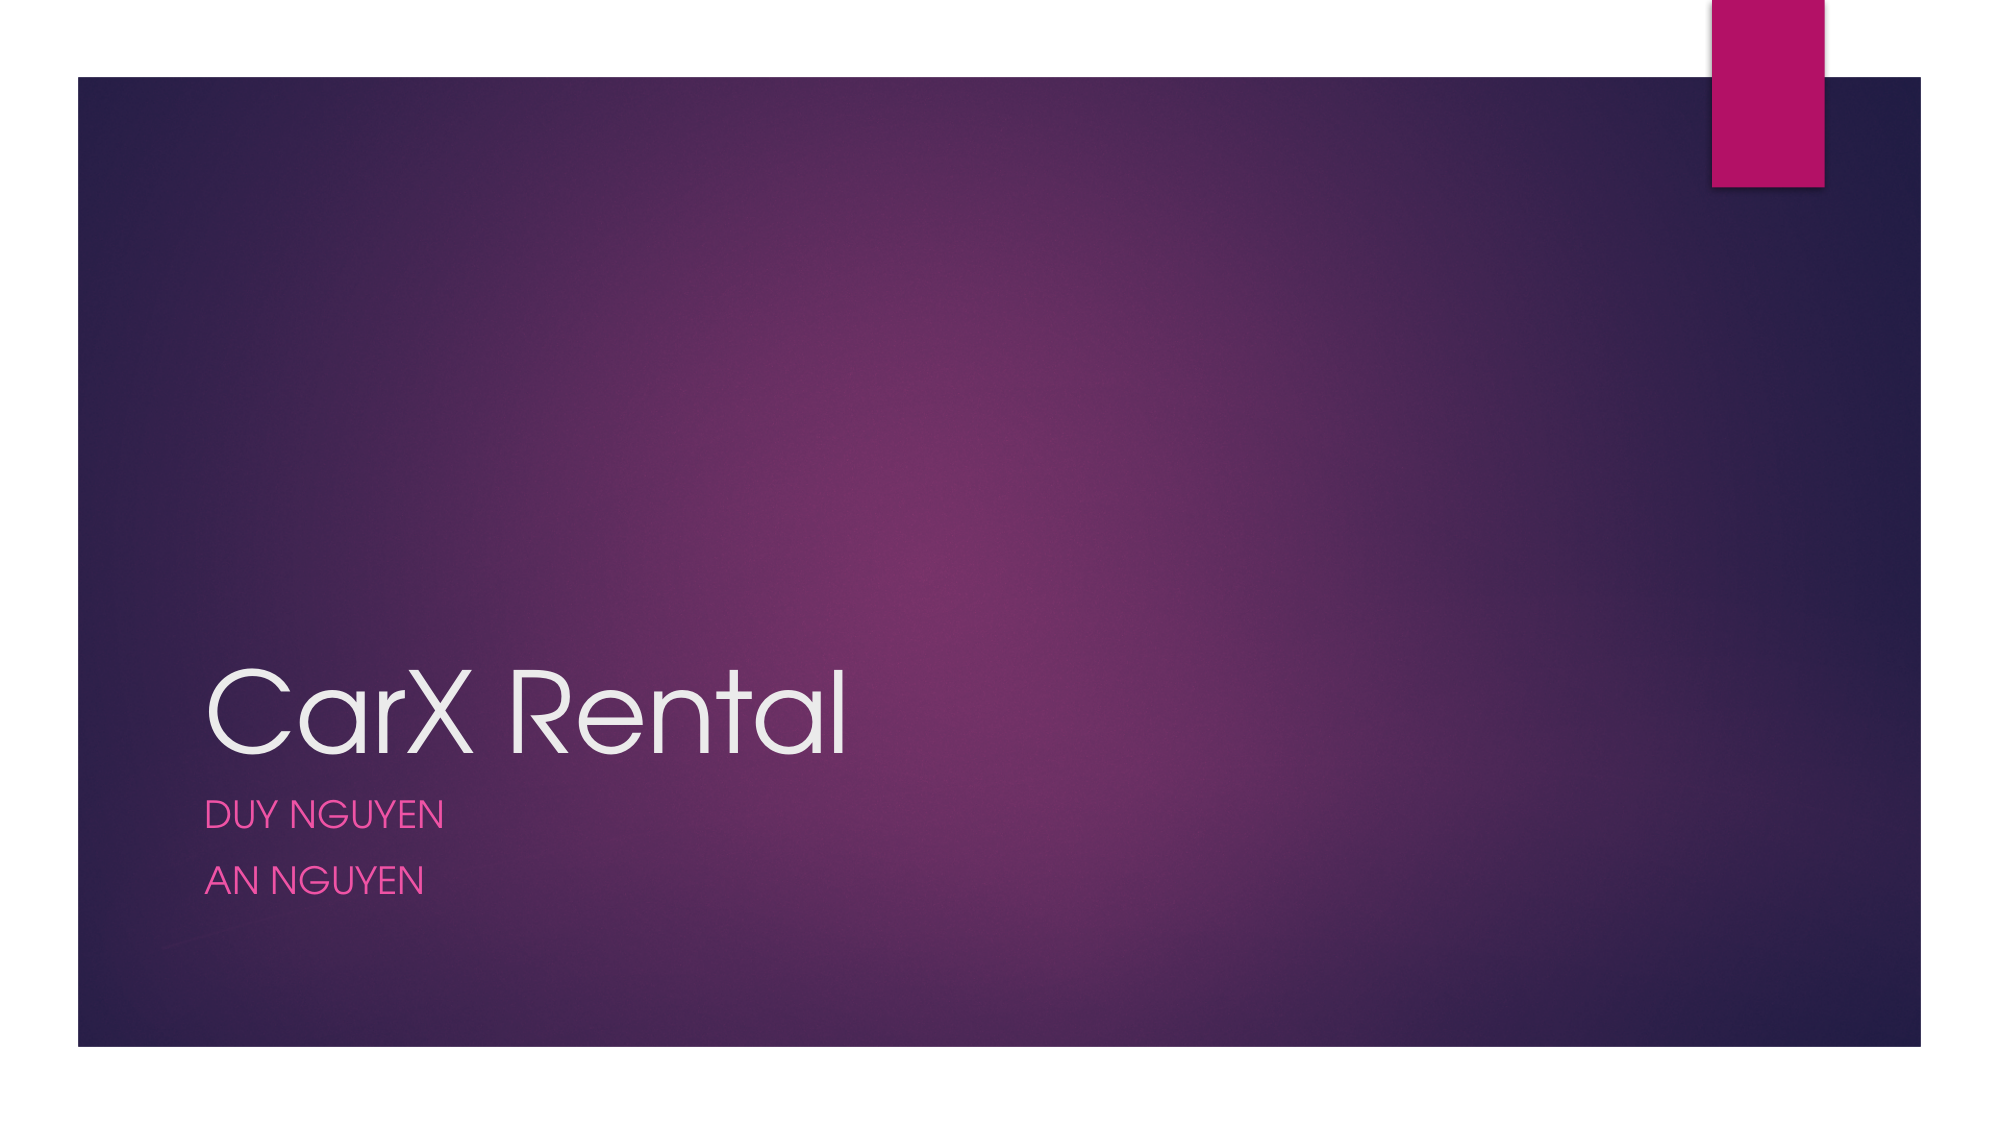

# CarX Rental
Duy Nguyen
An nguyen